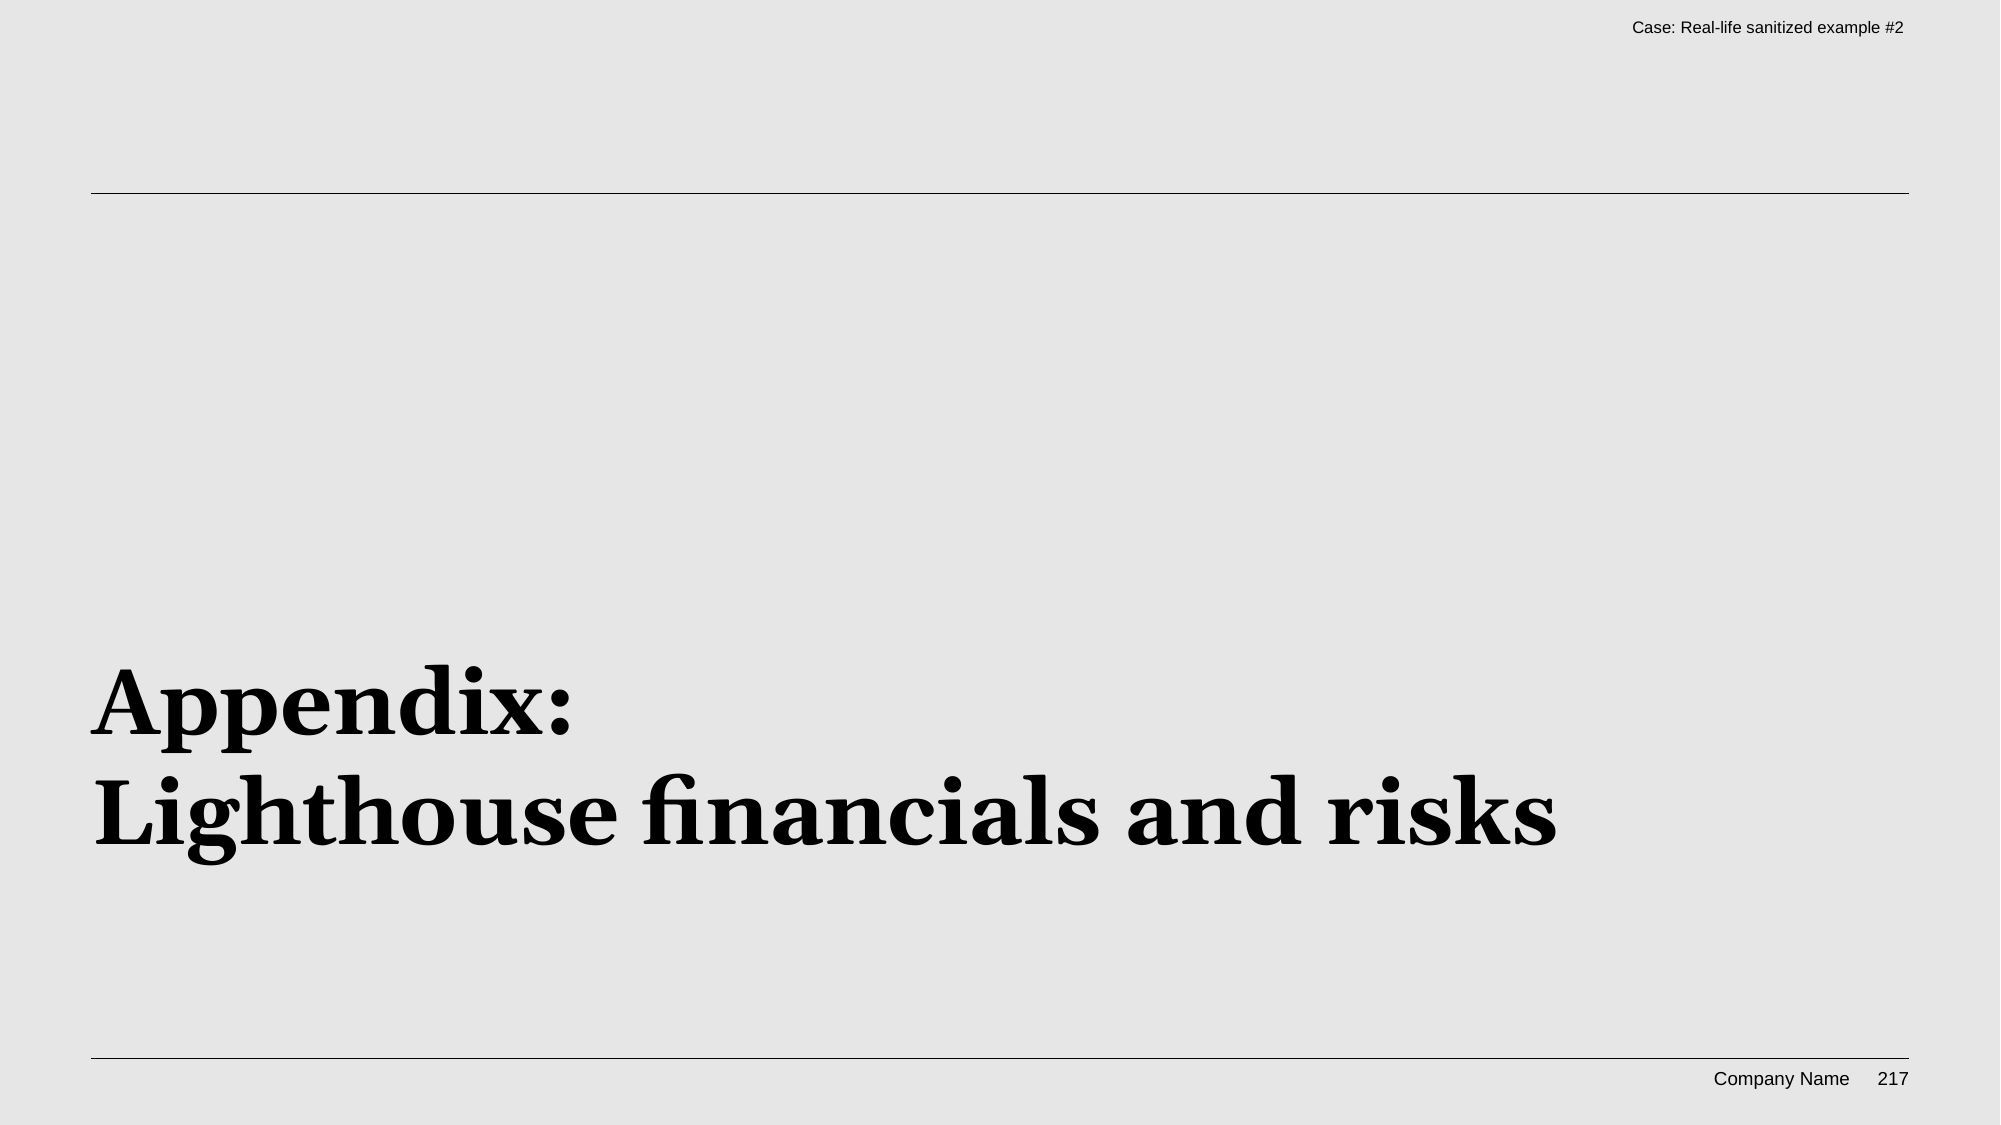

Case: Real-life sanitized example #2
# Appendix: Lighthouse financials and risks